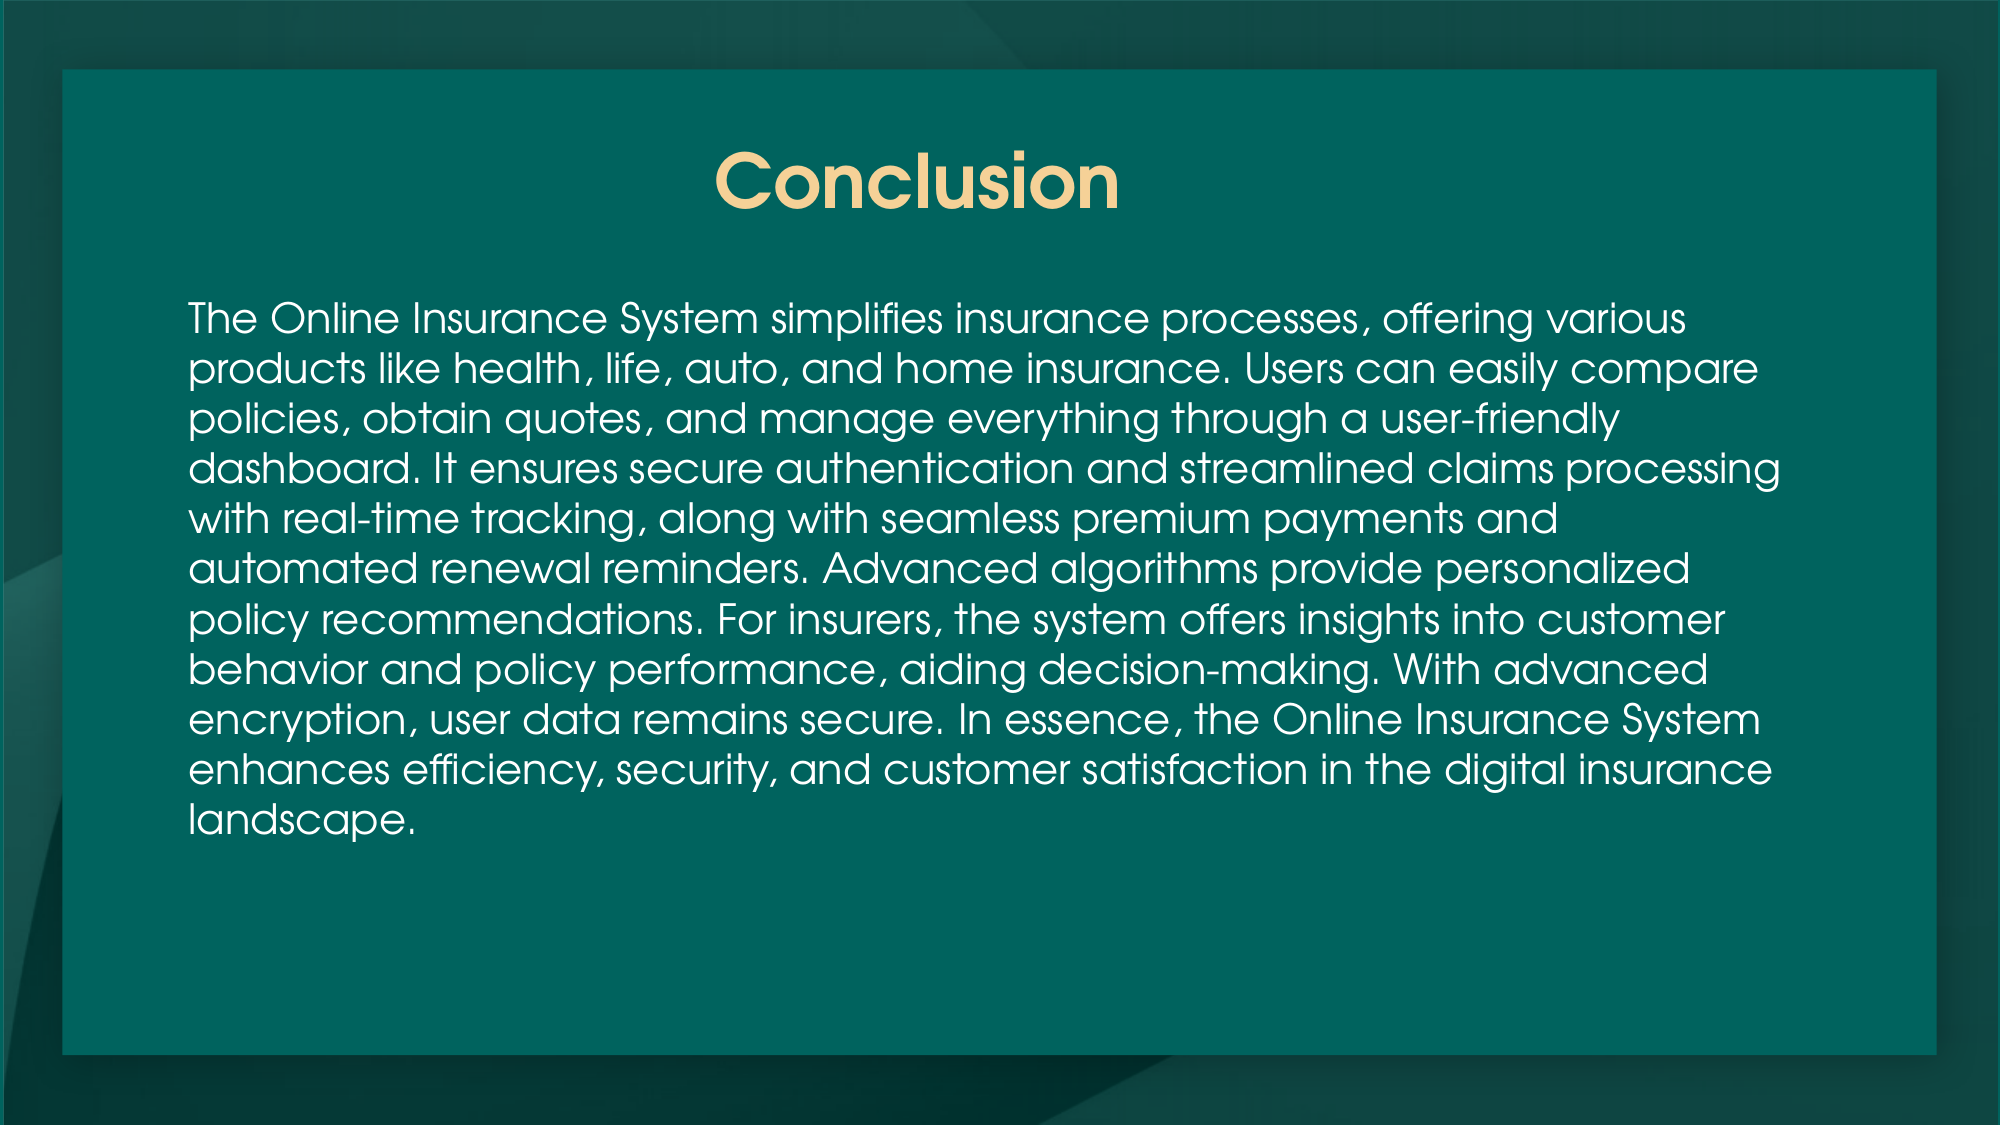

# Conclusion
The Online Insurance System simplifies insurance processes, offering various products like health, life, auto, and home insurance. Users can easily compare policies, obtain quotes, and manage everything through a user-friendly dashboard. It ensures secure authentication and streamlined claims processing with real-time tracking, along with seamless premium payments and automated renewal reminders. Advanced algorithms provide personalized policy recommendations. For insurers, the system offers insights into customer behavior and policy performance, aiding decision-making. With advanced encryption, user data remains secure. In essence, the Online Insurance System enhances efficiency, security, and customer satisfaction in the digital insurance landscape.